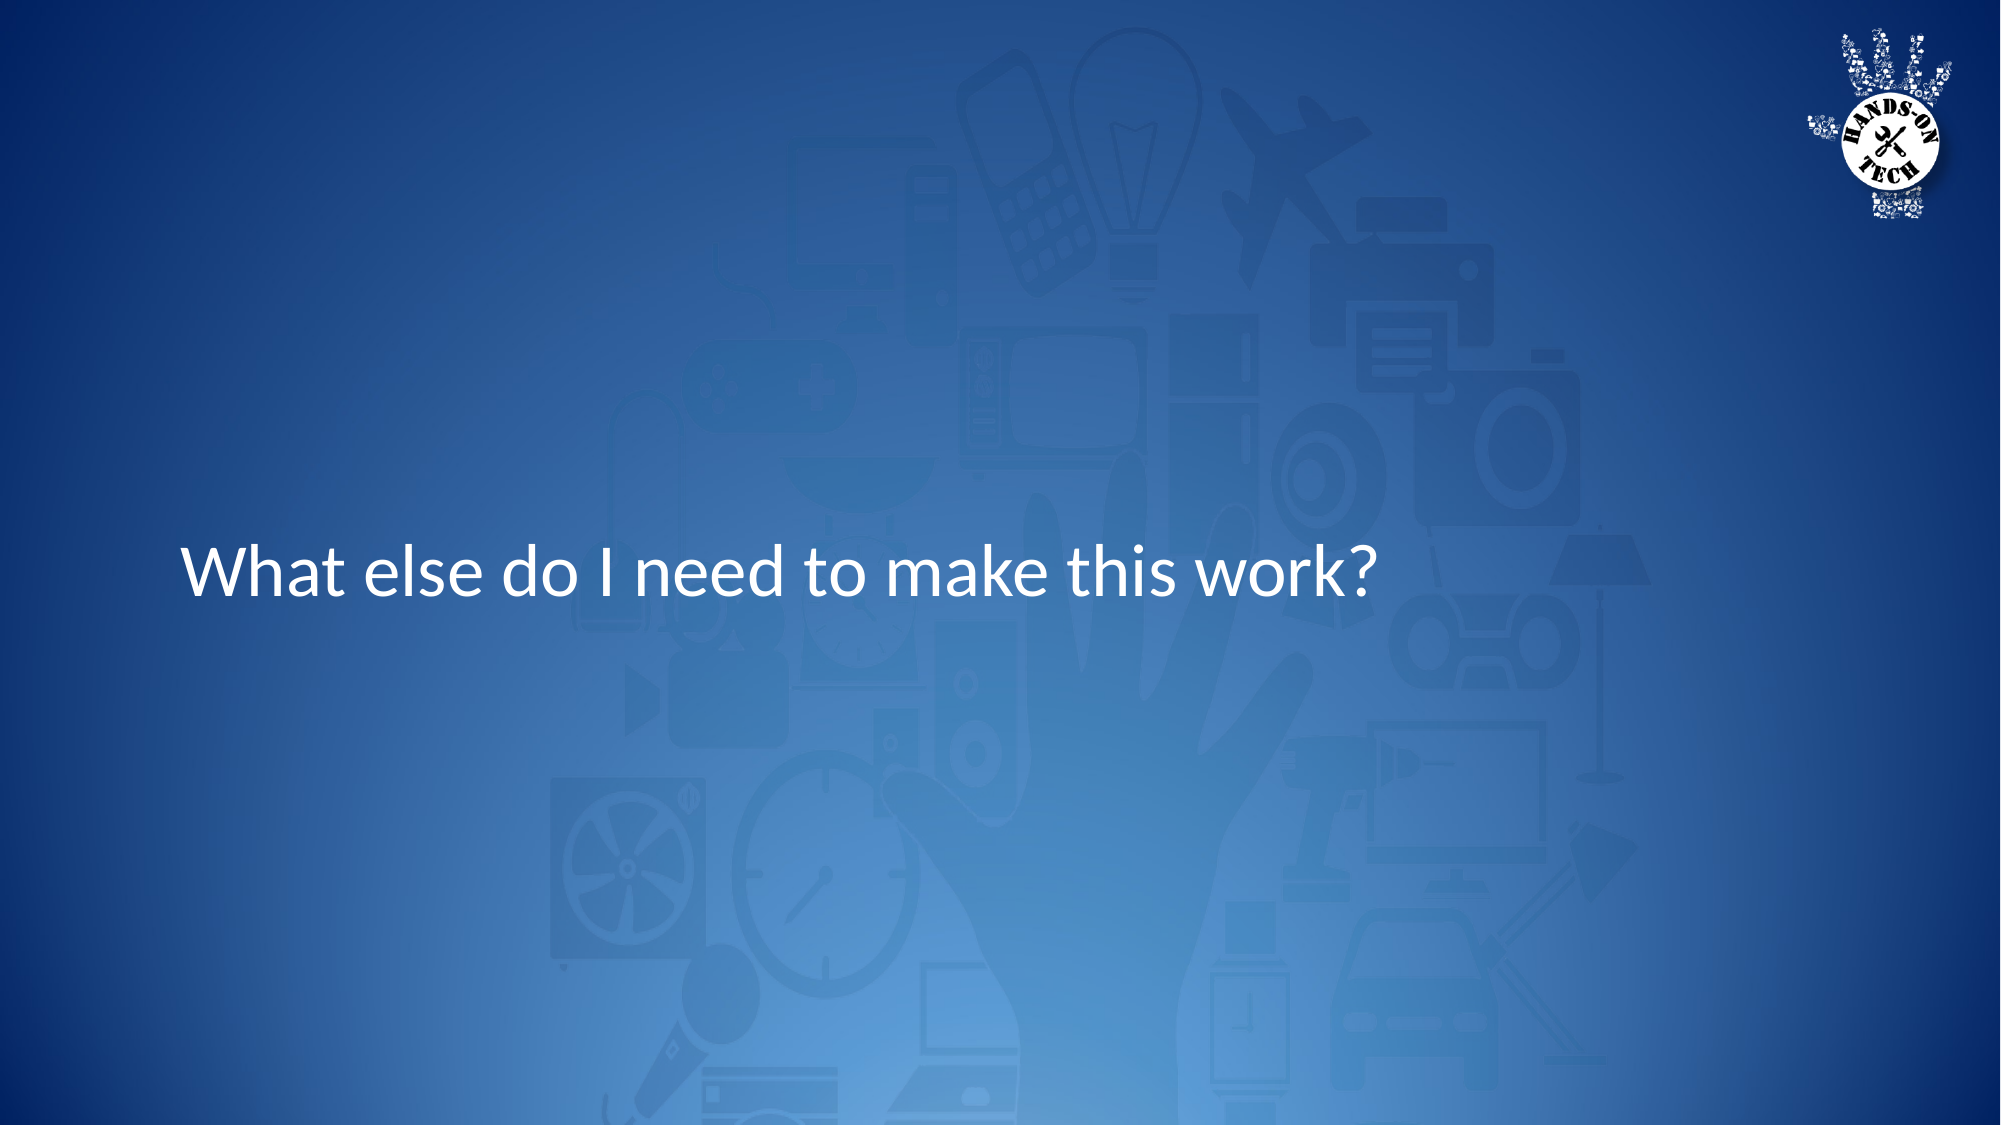

# What else do I need to make this work?